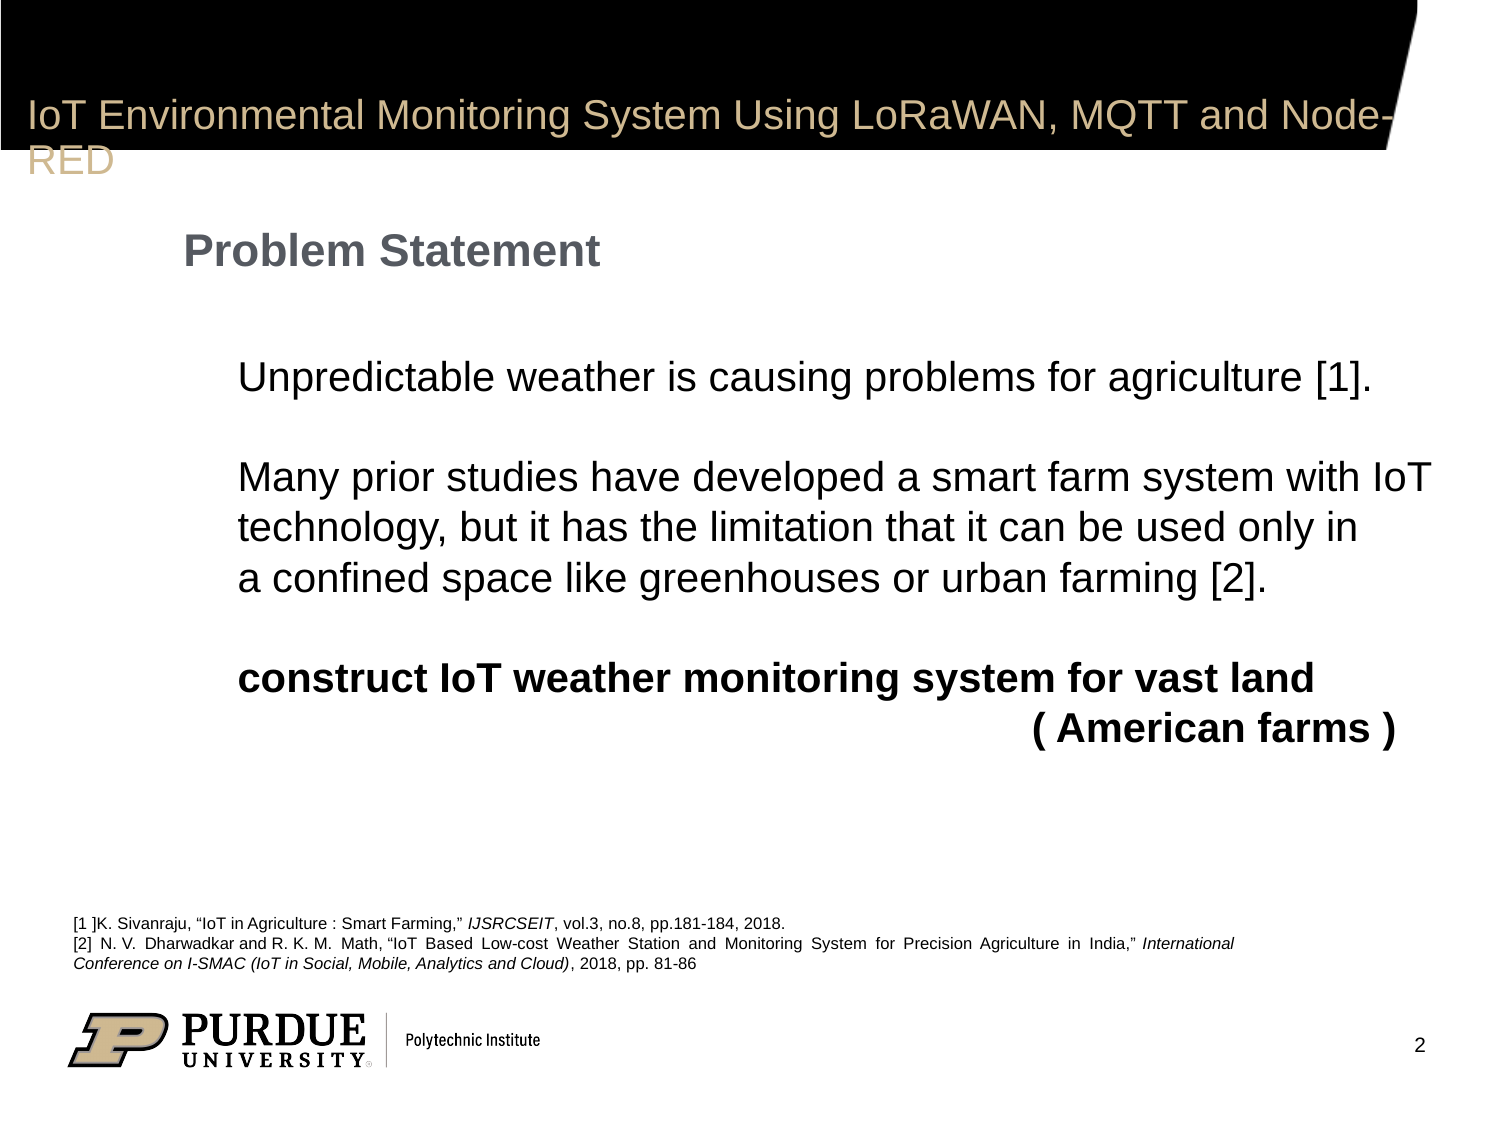

# IoT Environmental Monitoring System Using LoRaWAN, MQTT and Node-RED
Problem Statement
Unpredictable weather is causing problems for agriculture [1].

Many prior studies have developed a smart farm system with IoT technology, but it has the limitation that it can be used only in a confined space like greenhouses or urban farming [2].

construct IoT weather monitoring system for vast land
                                                                         ( American farms )

[1 ]K. Sivanraju, “IoT in Agriculture : Smart Farming,” IJSRCSEIT, vol.3, no.8, pp.181-184, 2018.
[2] N. V. Dharwadkar and R. K. M. Math, “IoT Based Low-cost Weather Station and Monitoring System for Precision Agriculture in India,” International Conference on I-SMAC (IoT in Social, Mobile, Analytics and Cloud), 2018, pp. 81-86

2